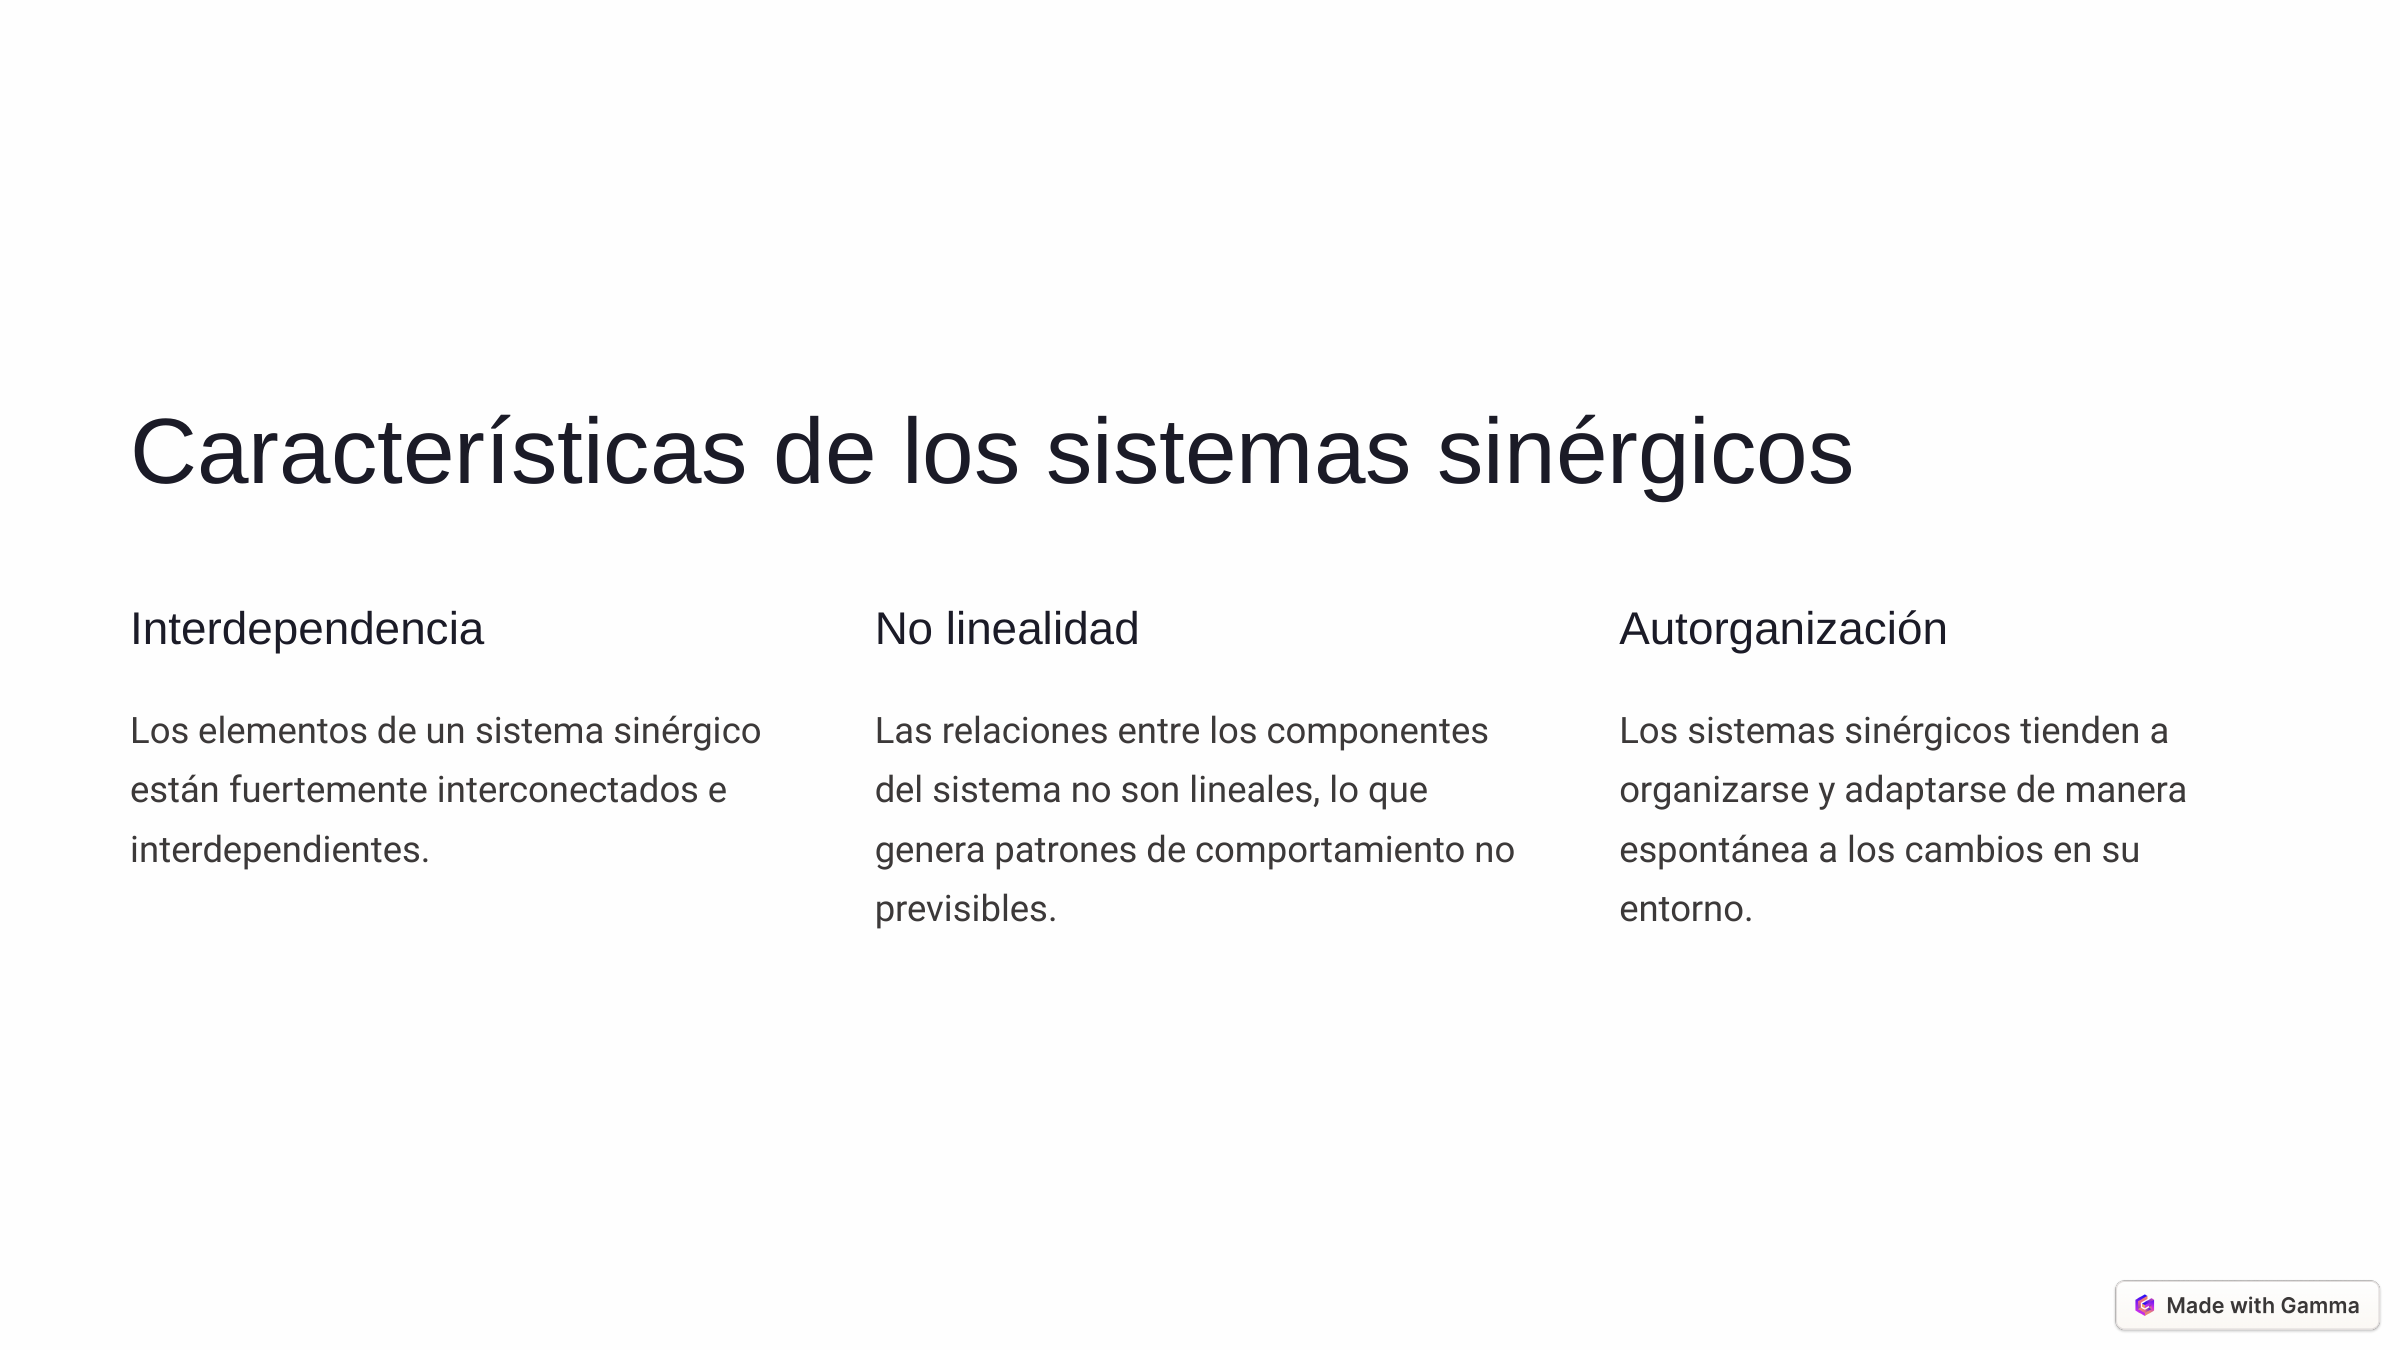

Características de los sistemas sinérgicos
Interdependencia
No linealidad
Autorganización
Los elementos de un sistema sinérgico están fuertemente interconectados e interdependientes.
Las relaciones entre los componentes del sistema no son lineales, lo que genera patrones de comportamiento no previsibles.
Los sistemas sinérgicos tienden a organizarse y adaptarse de manera espontánea a los cambios en su entorno.